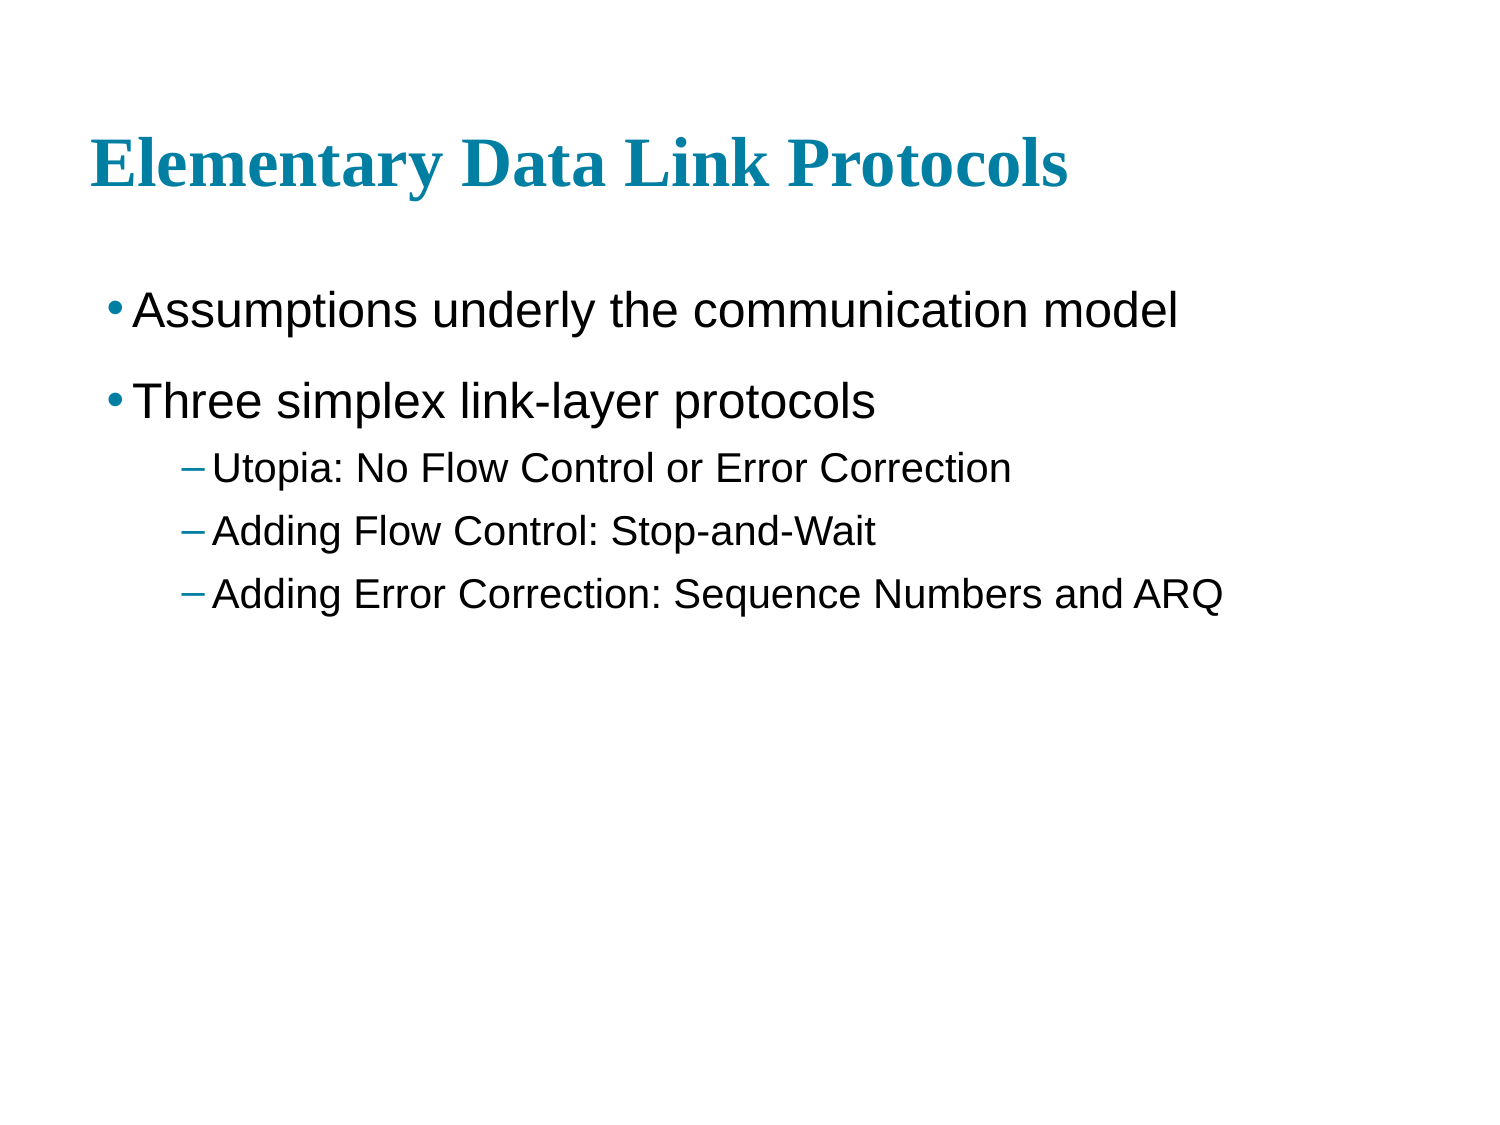

# Elementary Data Link Protocols
Assumptions underly the communication model
Three simplex link-layer protocols
Utopia: No Flow Control or Error Correction
Adding Flow Control: Stop-and-Wait
Adding Error Correction: Sequence Numbers and ARQ